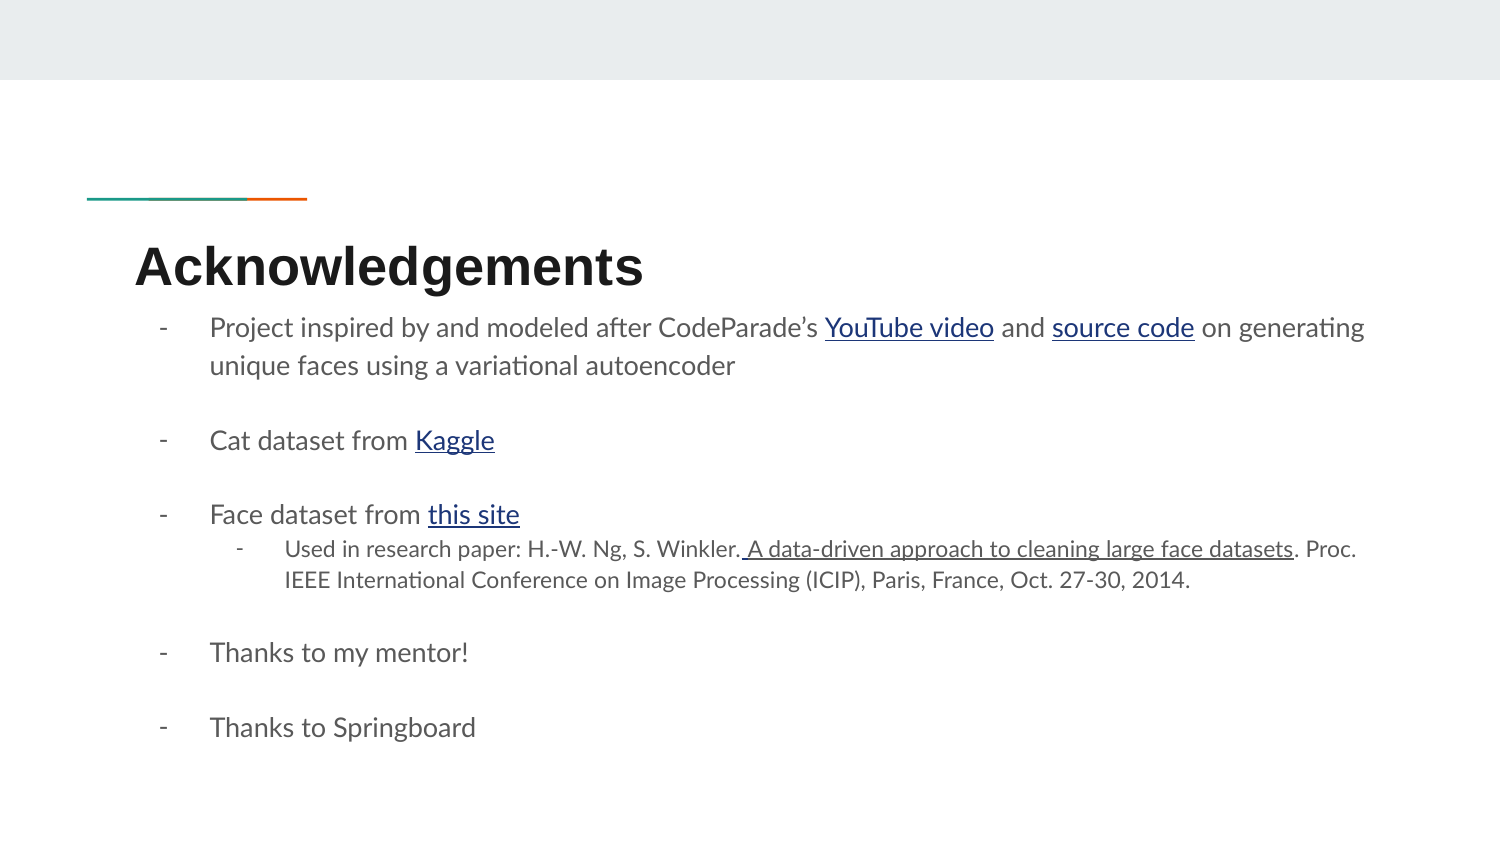

# Acknowledgements
Project inspired by and modeled after CodeParade’s YouTube video and source code on generating unique faces using a variational autoencoder

Cat dataset from Kaggle

Face dataset from this site
Used in research paper: H.-W. Ng, S. Winkler. A data-driven approach to cleaning large face datasets. Proc. IEEE International Conference on Image Processing (ICIP), Paris, France, Oct. 27-30, 2014.

Thanks to my mentor!

Thanks to Springboard